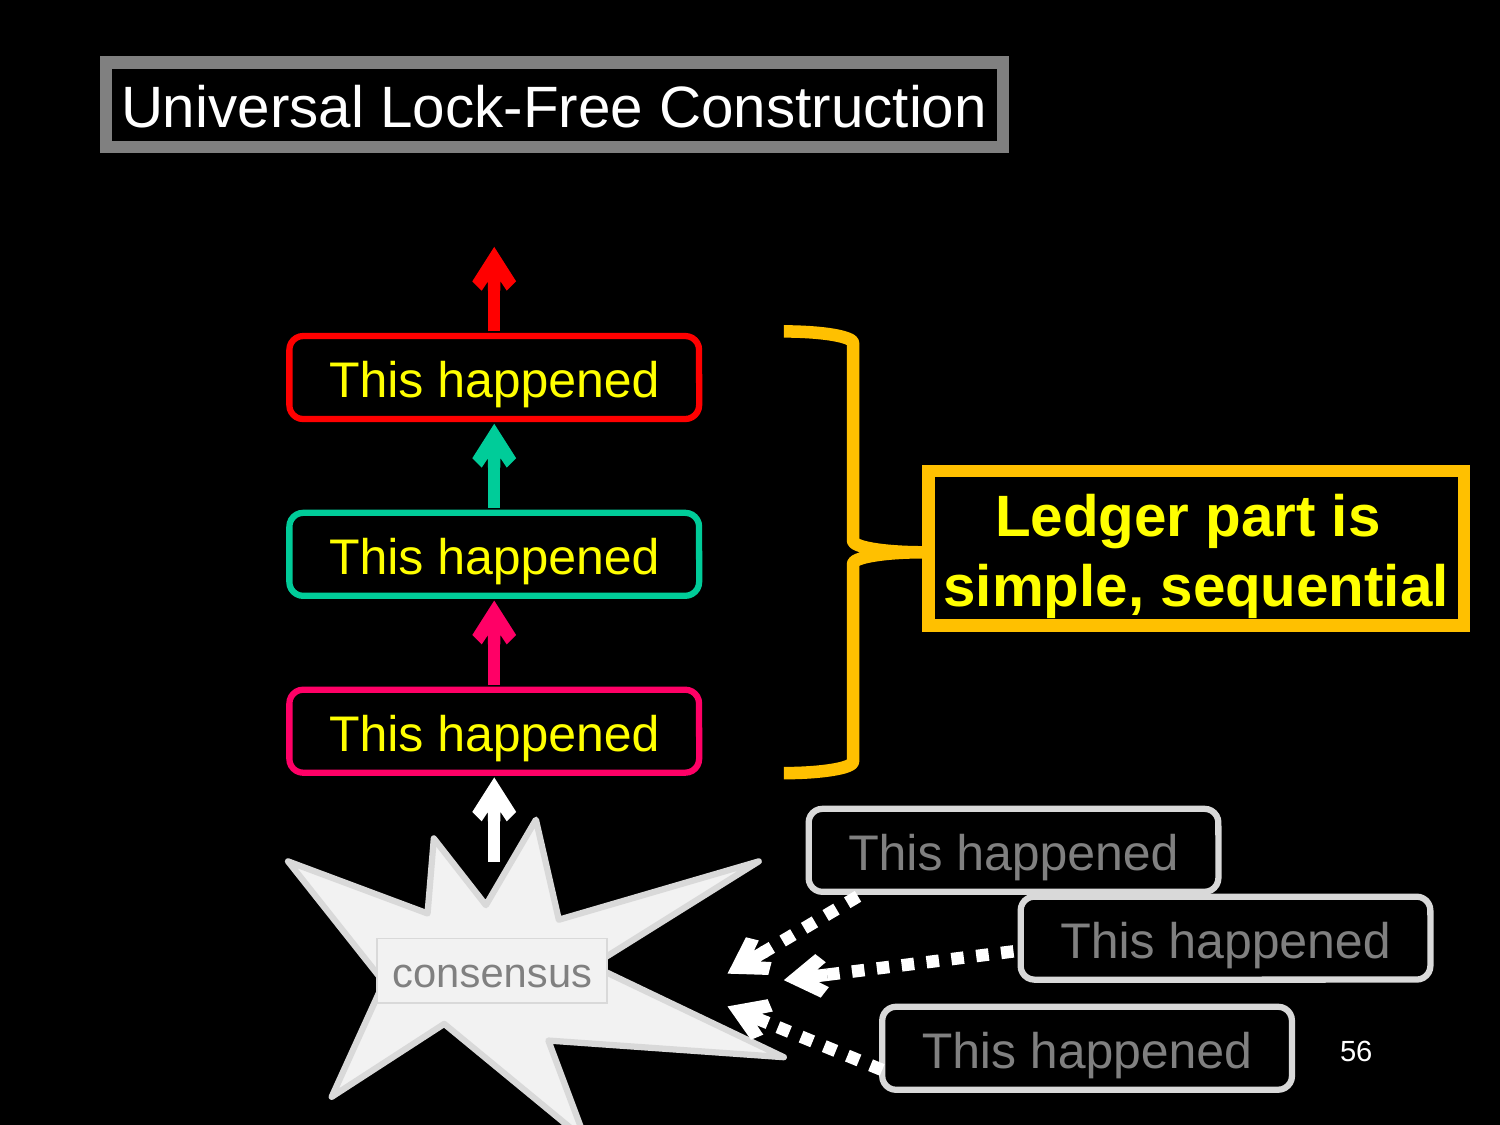

Universal Lock-Free Construction

This happened
Ledger part is
simple, sequential
This happened
This happened
This happened

consensus
This happened
This happened
56